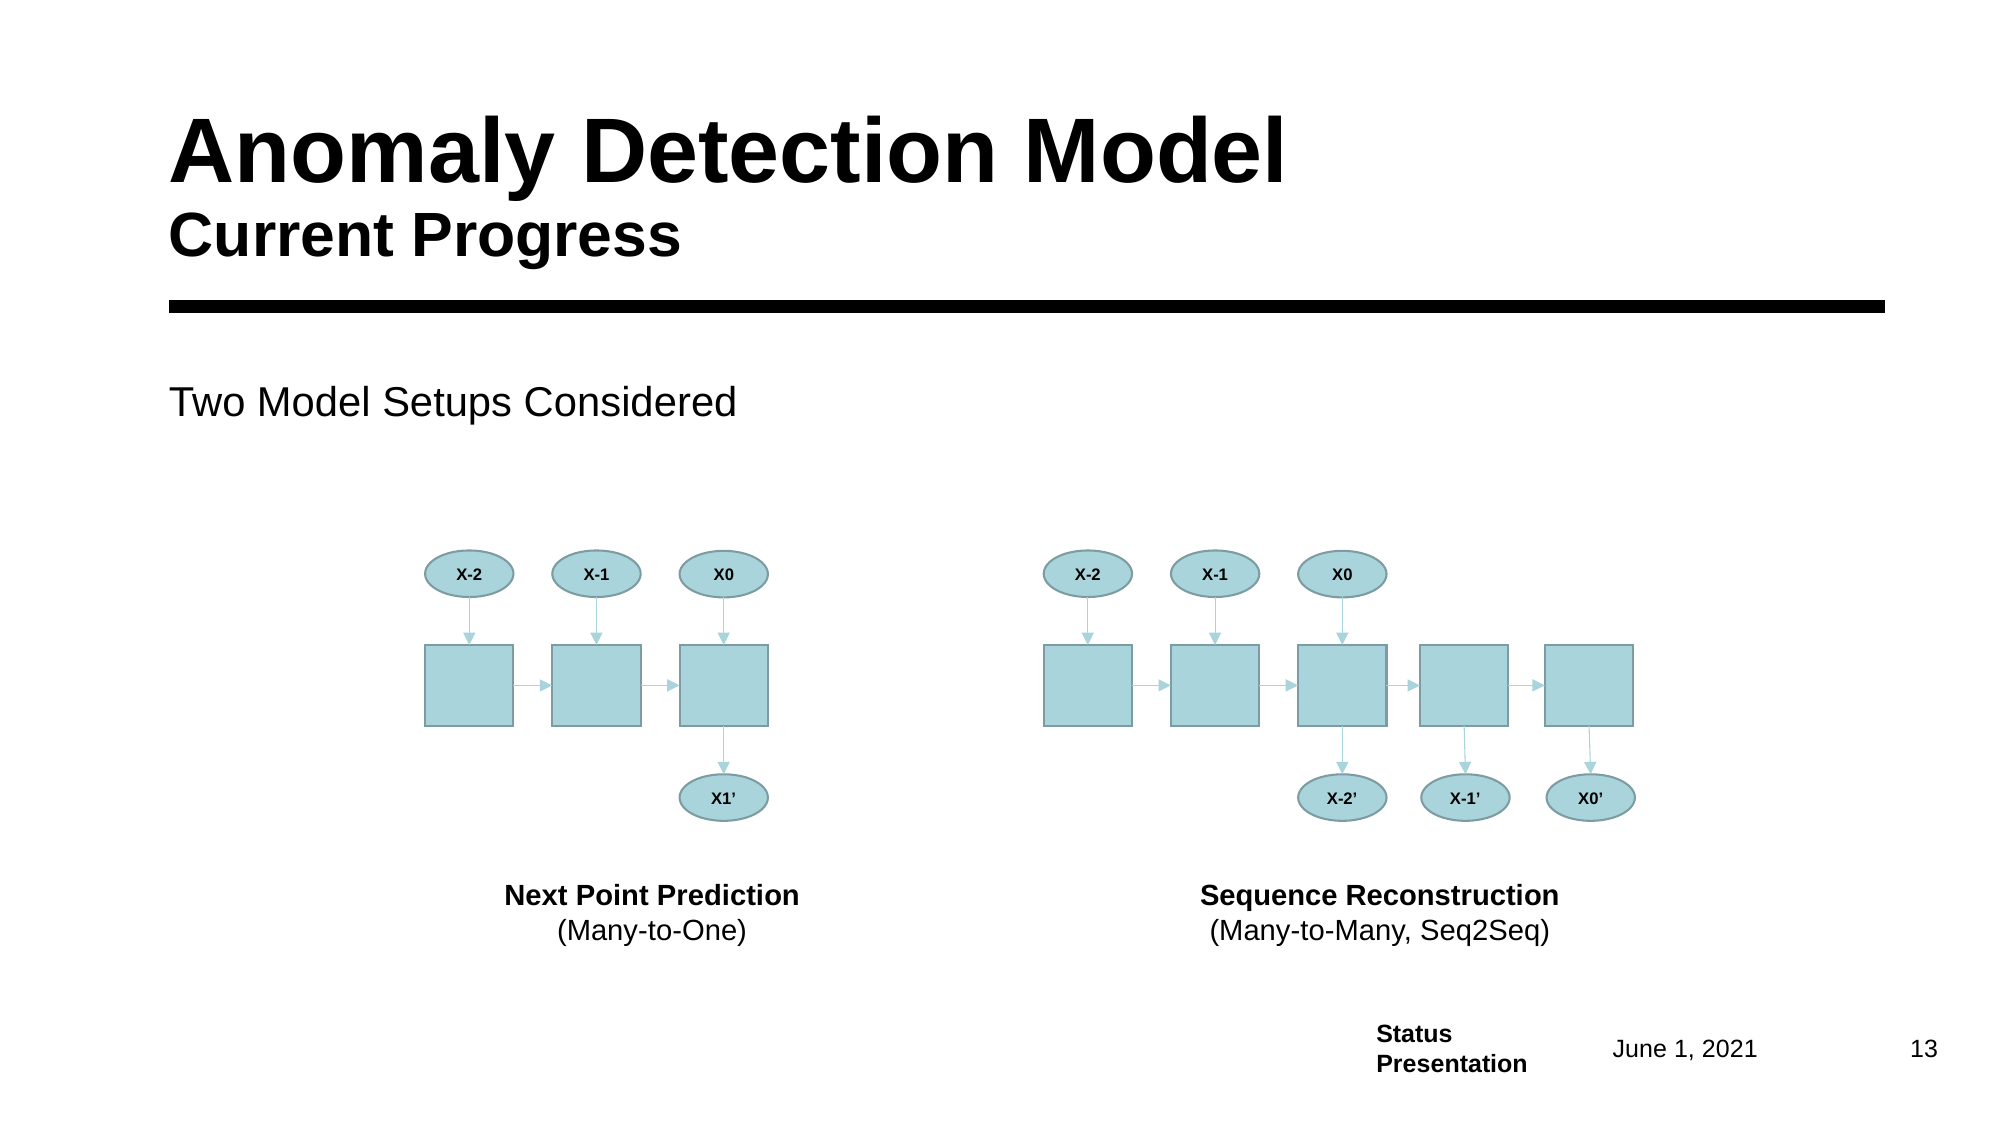

# Anomaly Detection Model Current Progress
Two Model Setups Considered

X-2
X-1
X-2
X-1
X0
X0

X1’
X-2’
X-1’
X0’
Sequence Reconstruction
(Many-to-Many, Seq2Seq)
Next Point Prediction
(Many-to-One)
June 1, 2021
13
Status Presentation